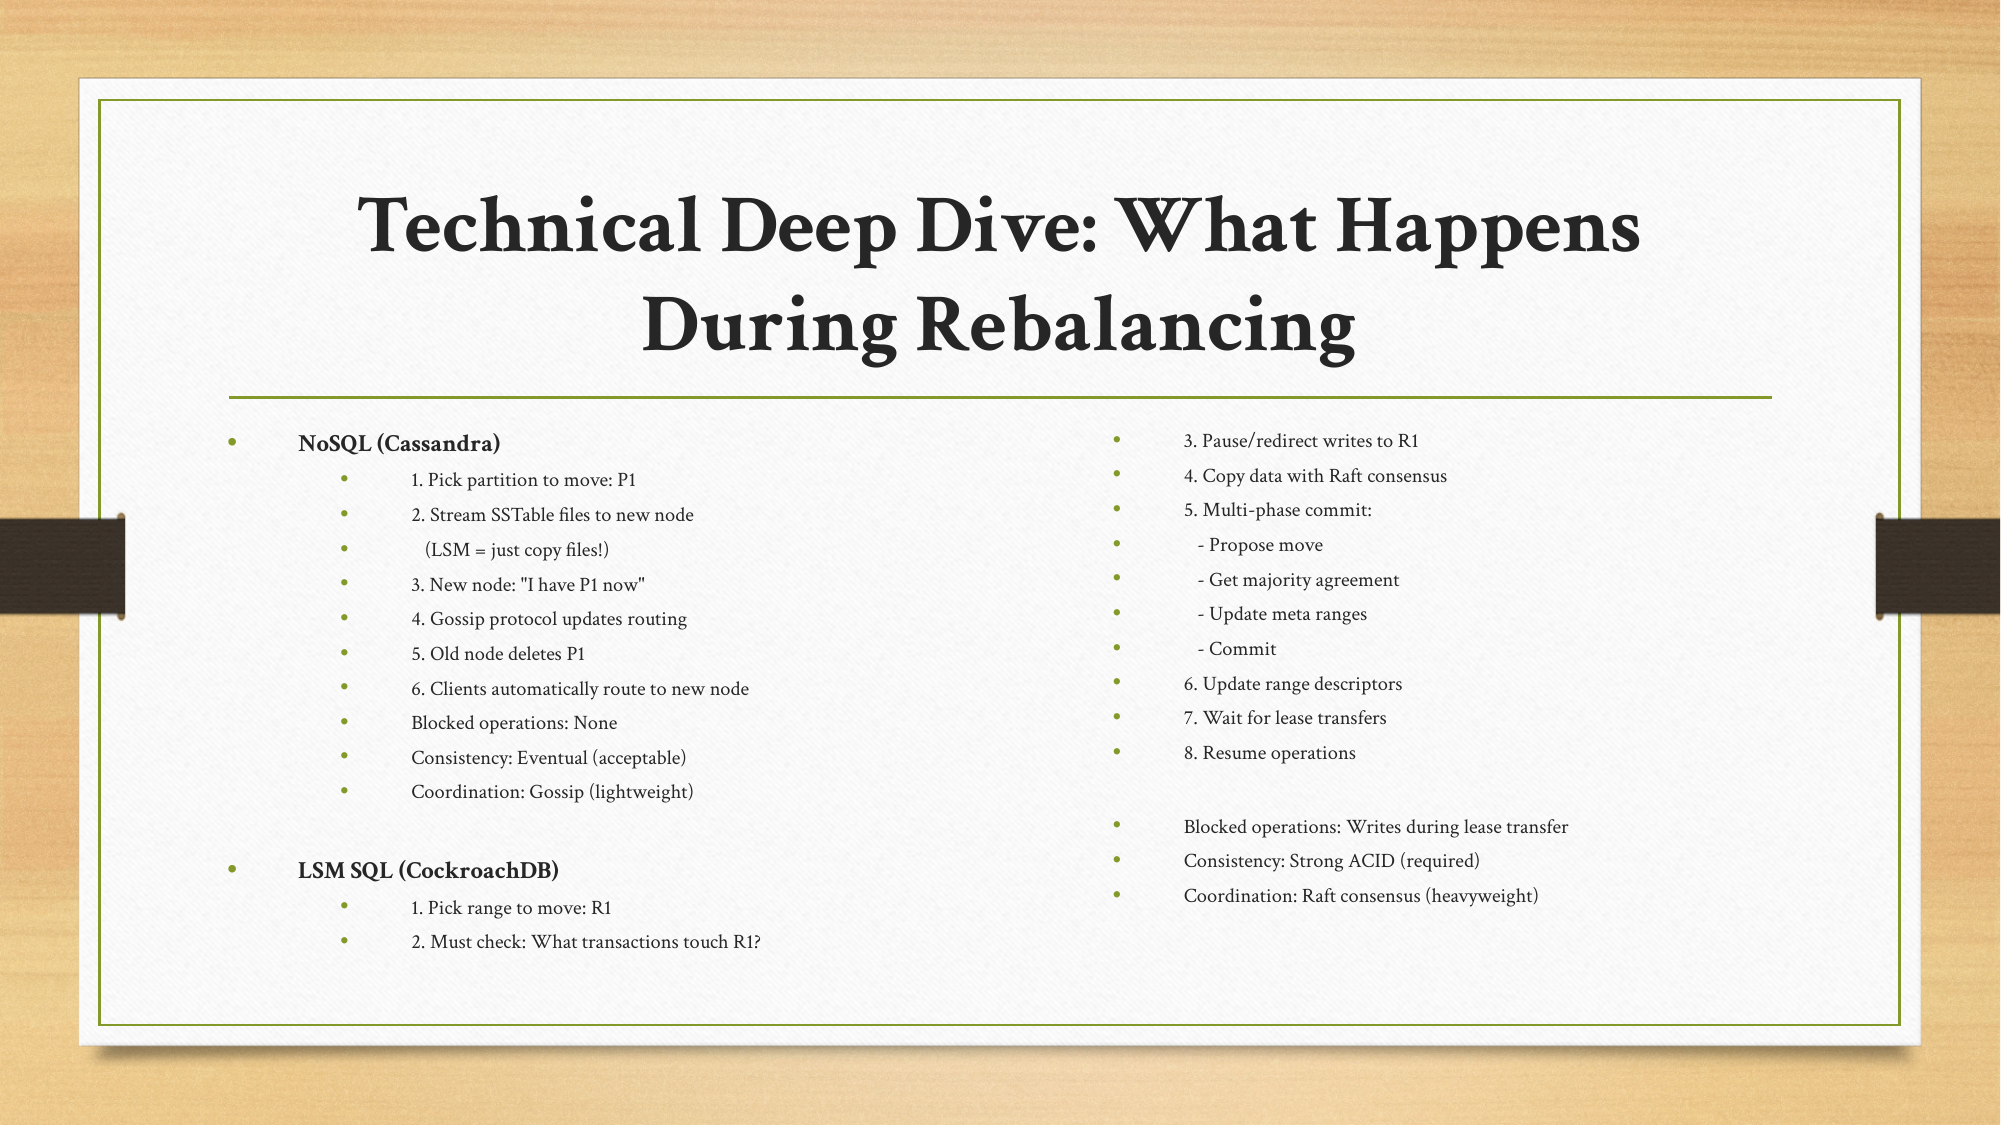

# Technical Deep Dive: What Happens During Rebalancing
NoSQL (Cassandra)
1. Pick partition to move: P1
2. Stream SSTable files to new node
   (LSM = just copy files!)
3. New node: "I have P1 now"
4. Gossip protocol updates routing
5. Old node deletes P1
6. Clients automatically route to new node
Blocked operations: None
Consistency: Eventual (acceptable)
Coordination: Gossip (lightweight)

LSM SQL (CockroachDB)
1. Pick range to move: R1
2. Must check: What transactions touch R1?
3. Pause/redirect writes to R1
4. Copy data with Raft consensus
5. Multi-phase commit:
   - Propose move
   - Get majority agreement
   - Update meta ranges
   - Commit
6. Update range descriptors
7. Wait for lease transfers
8. Resume operations

Blocked operations: Writes during lease transfer
Consistency: Strong ACID (required)
Coordination: Raft consensus (heavyweight)